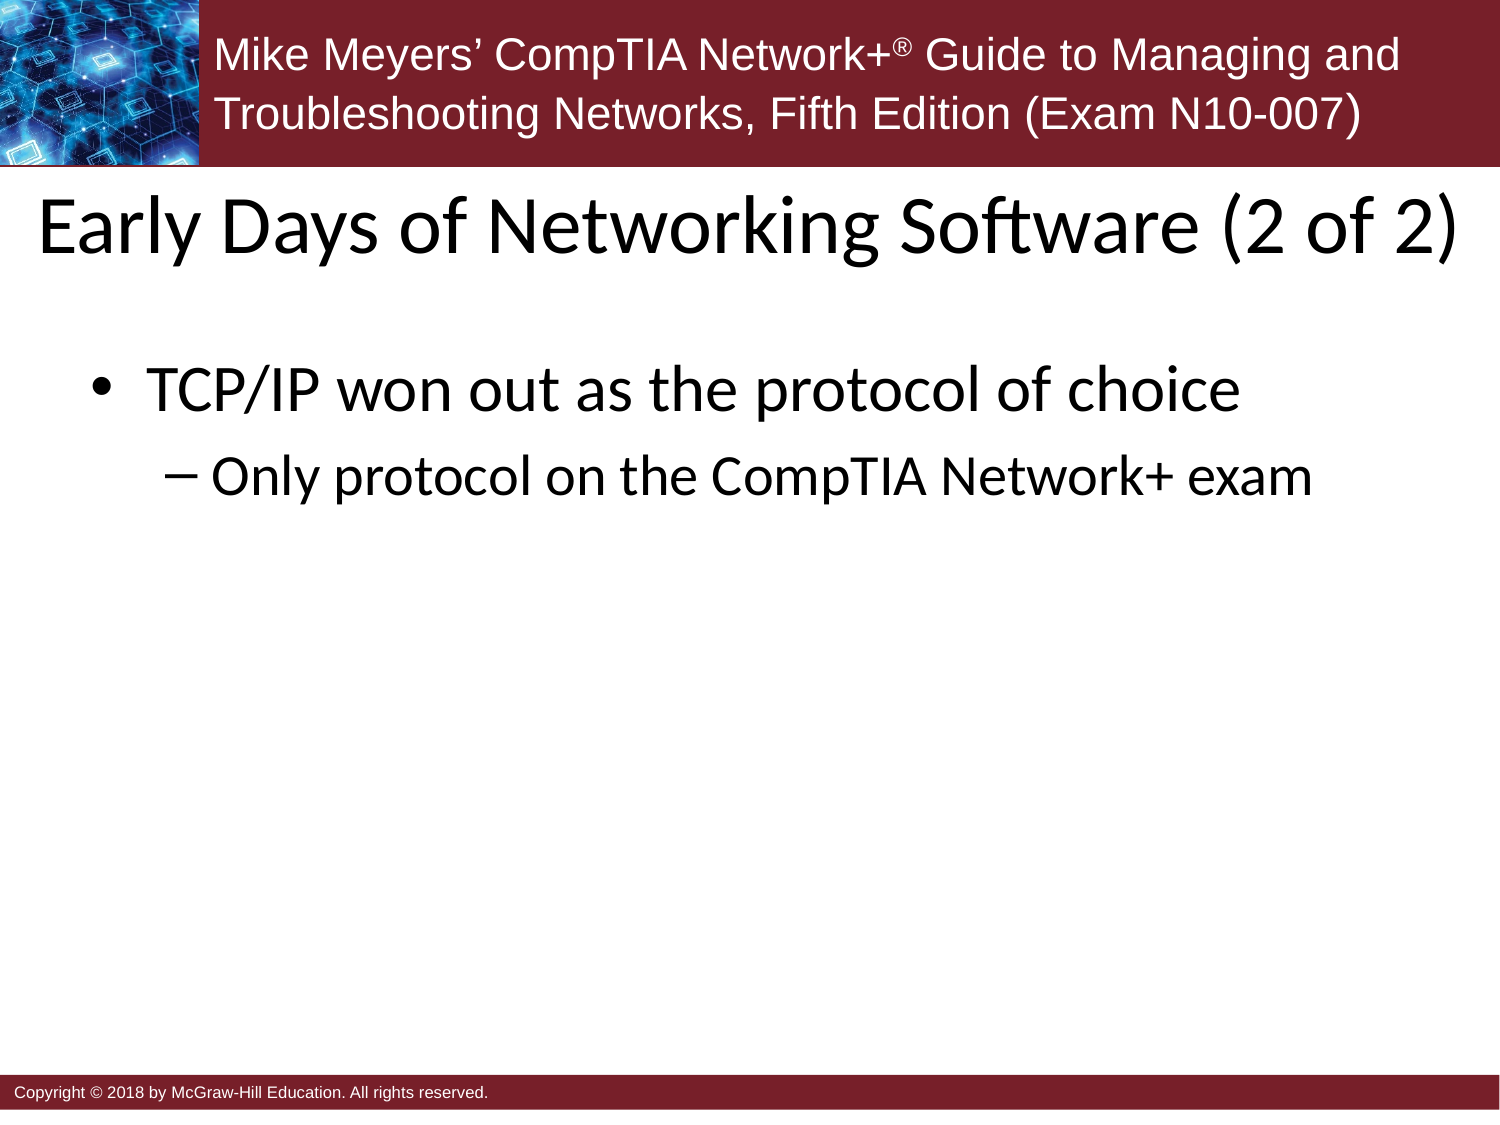

# Early Days of Networking Software (2 of 2)
TCP/IP won out as the protocol of choice
Only protocol on the CompTIA Network+ exam